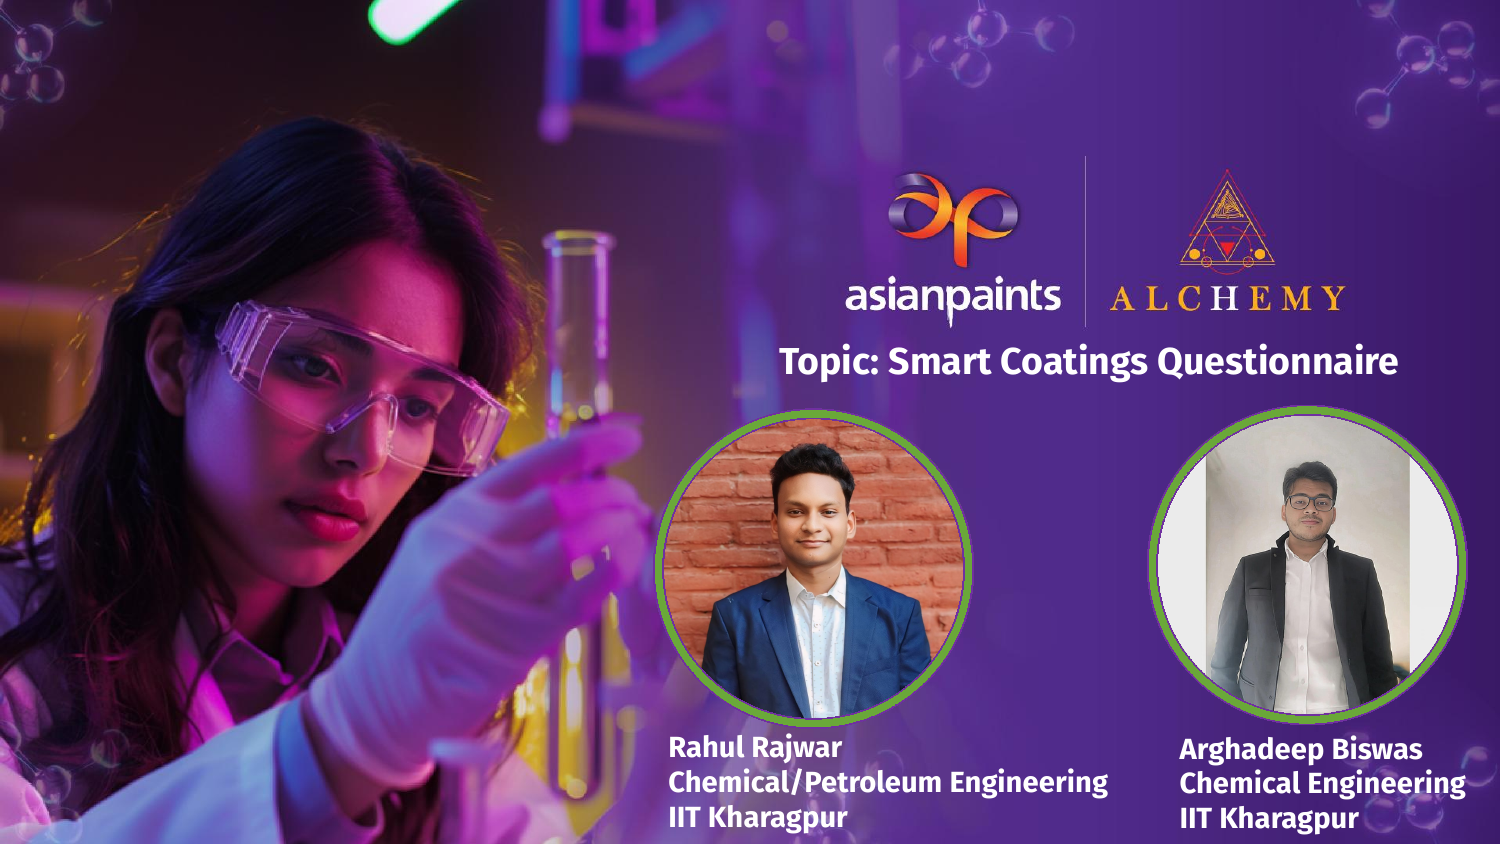

Topic: Smart Coatings Questionnaire

Rahul Rajwar
Chemical/Petroleum Engineering
IIT Kharagpur
Arghadeep Biswas
Chemical Engineering
IIT Kharagpur